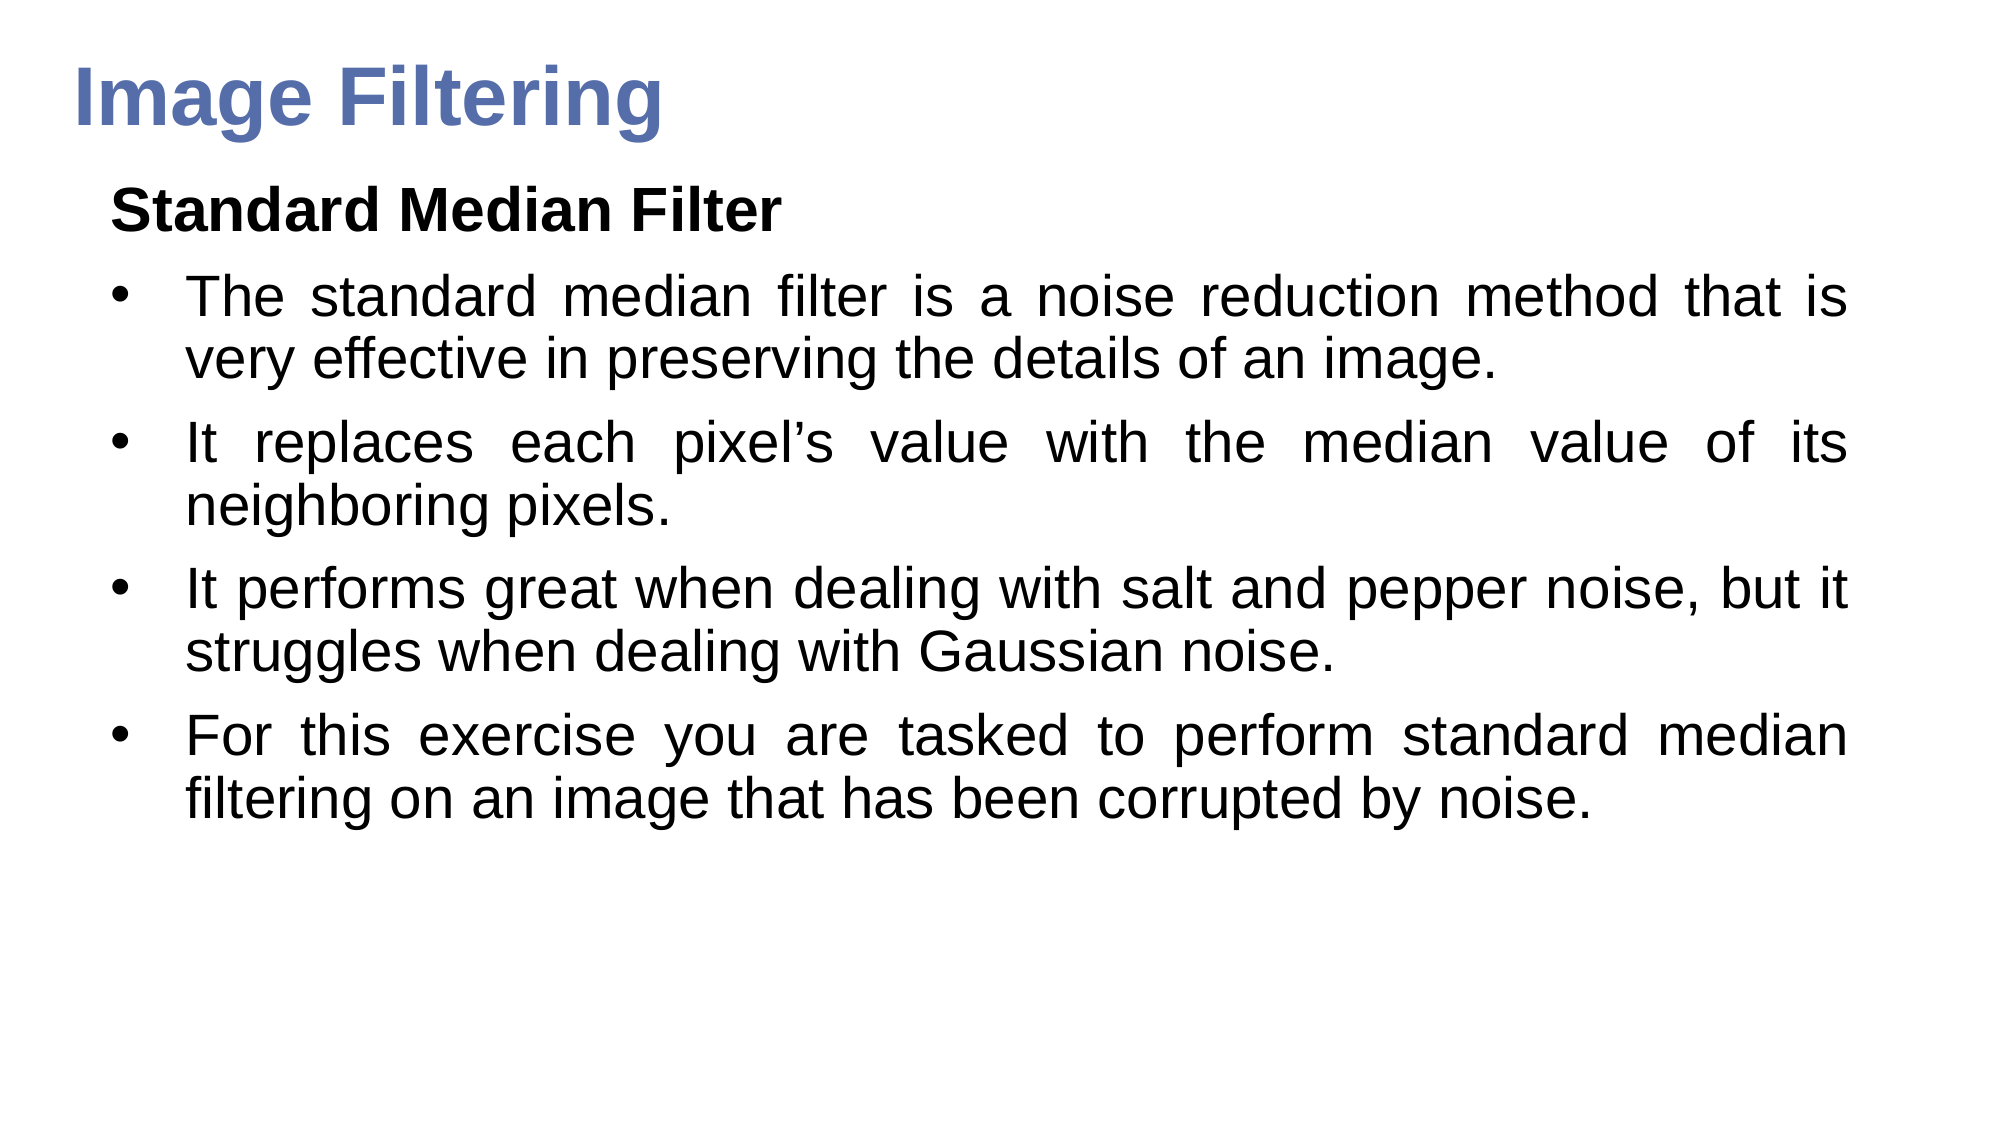

# Image Filtering
Standard Median Filter
The standard median filter is a noise reduction method that is very effective in preserving the details of an image.
It replaces each pixel’s value with the median value of its neighboring pixels.
It performs great when dealing with salt and pepper noise, but it struggles when dealing with Gaussian noise.
For this exercise you are tasked to perform standard median filtering on an image that has been corrupted by noise.